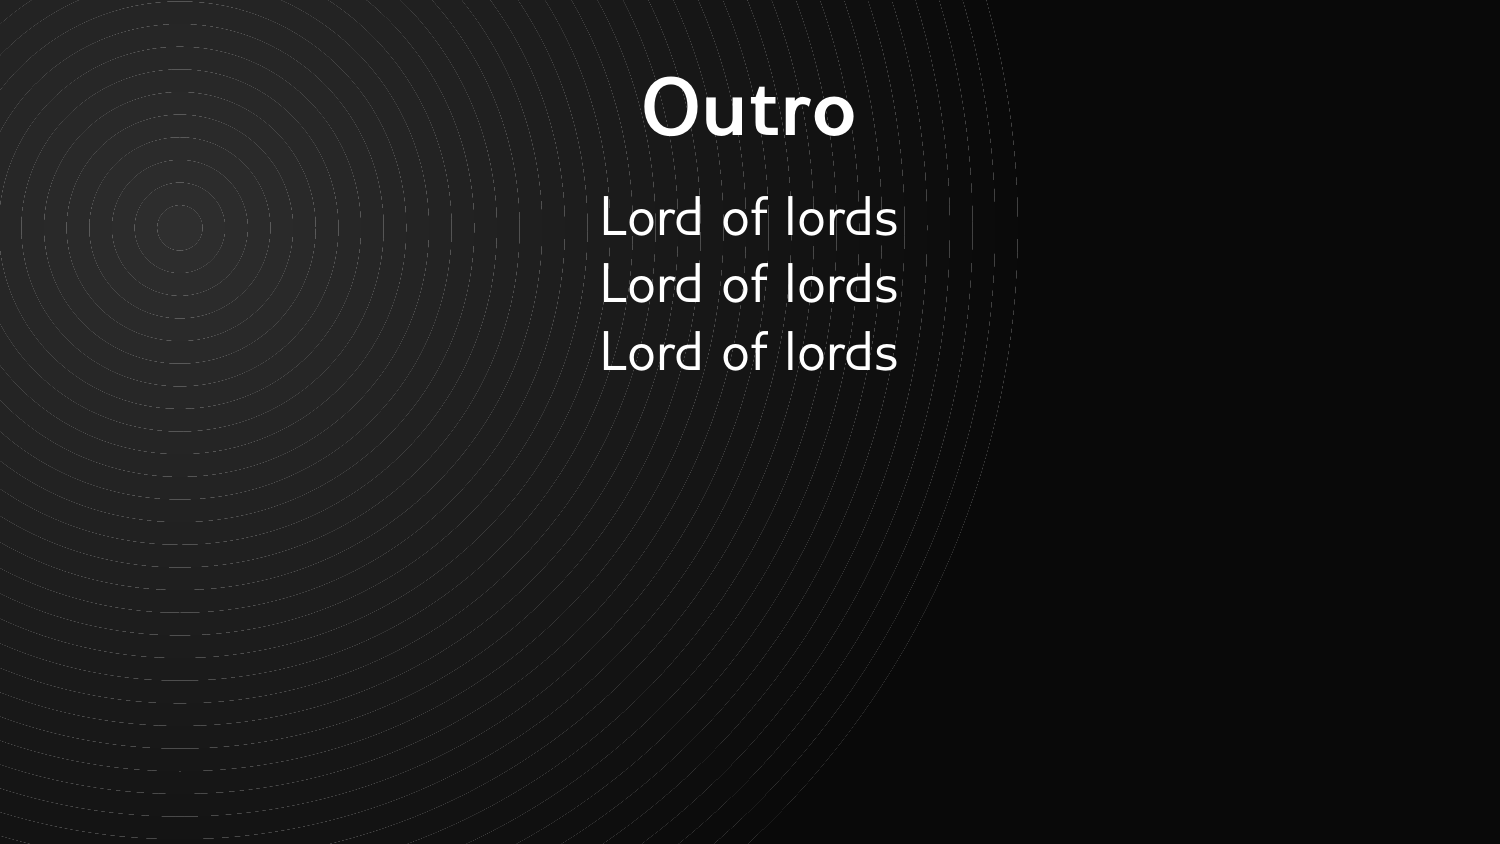

Outro
Lord of lords
Lord of lords
Lord of lords